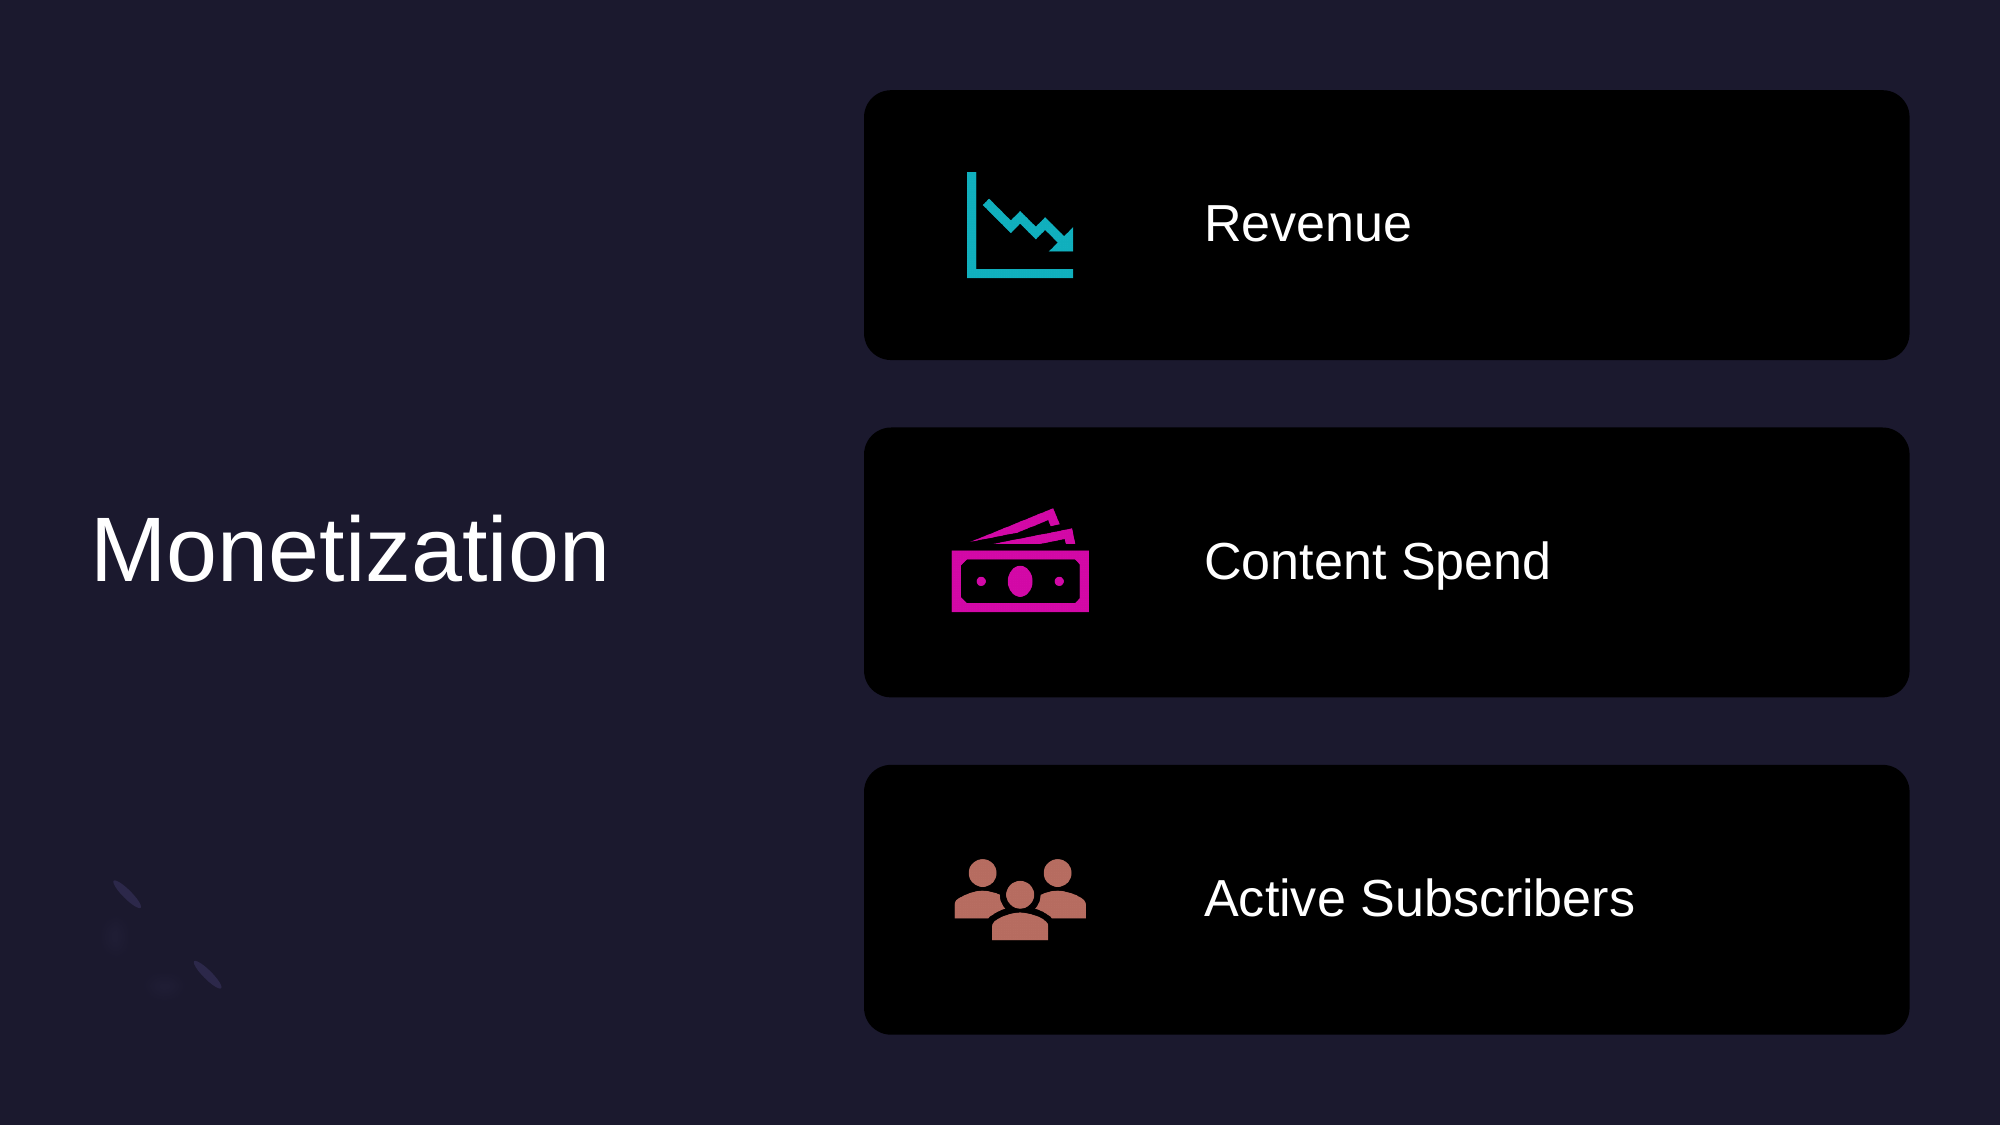

# Monetization
Revenue
Content Spend
Active Subscribers